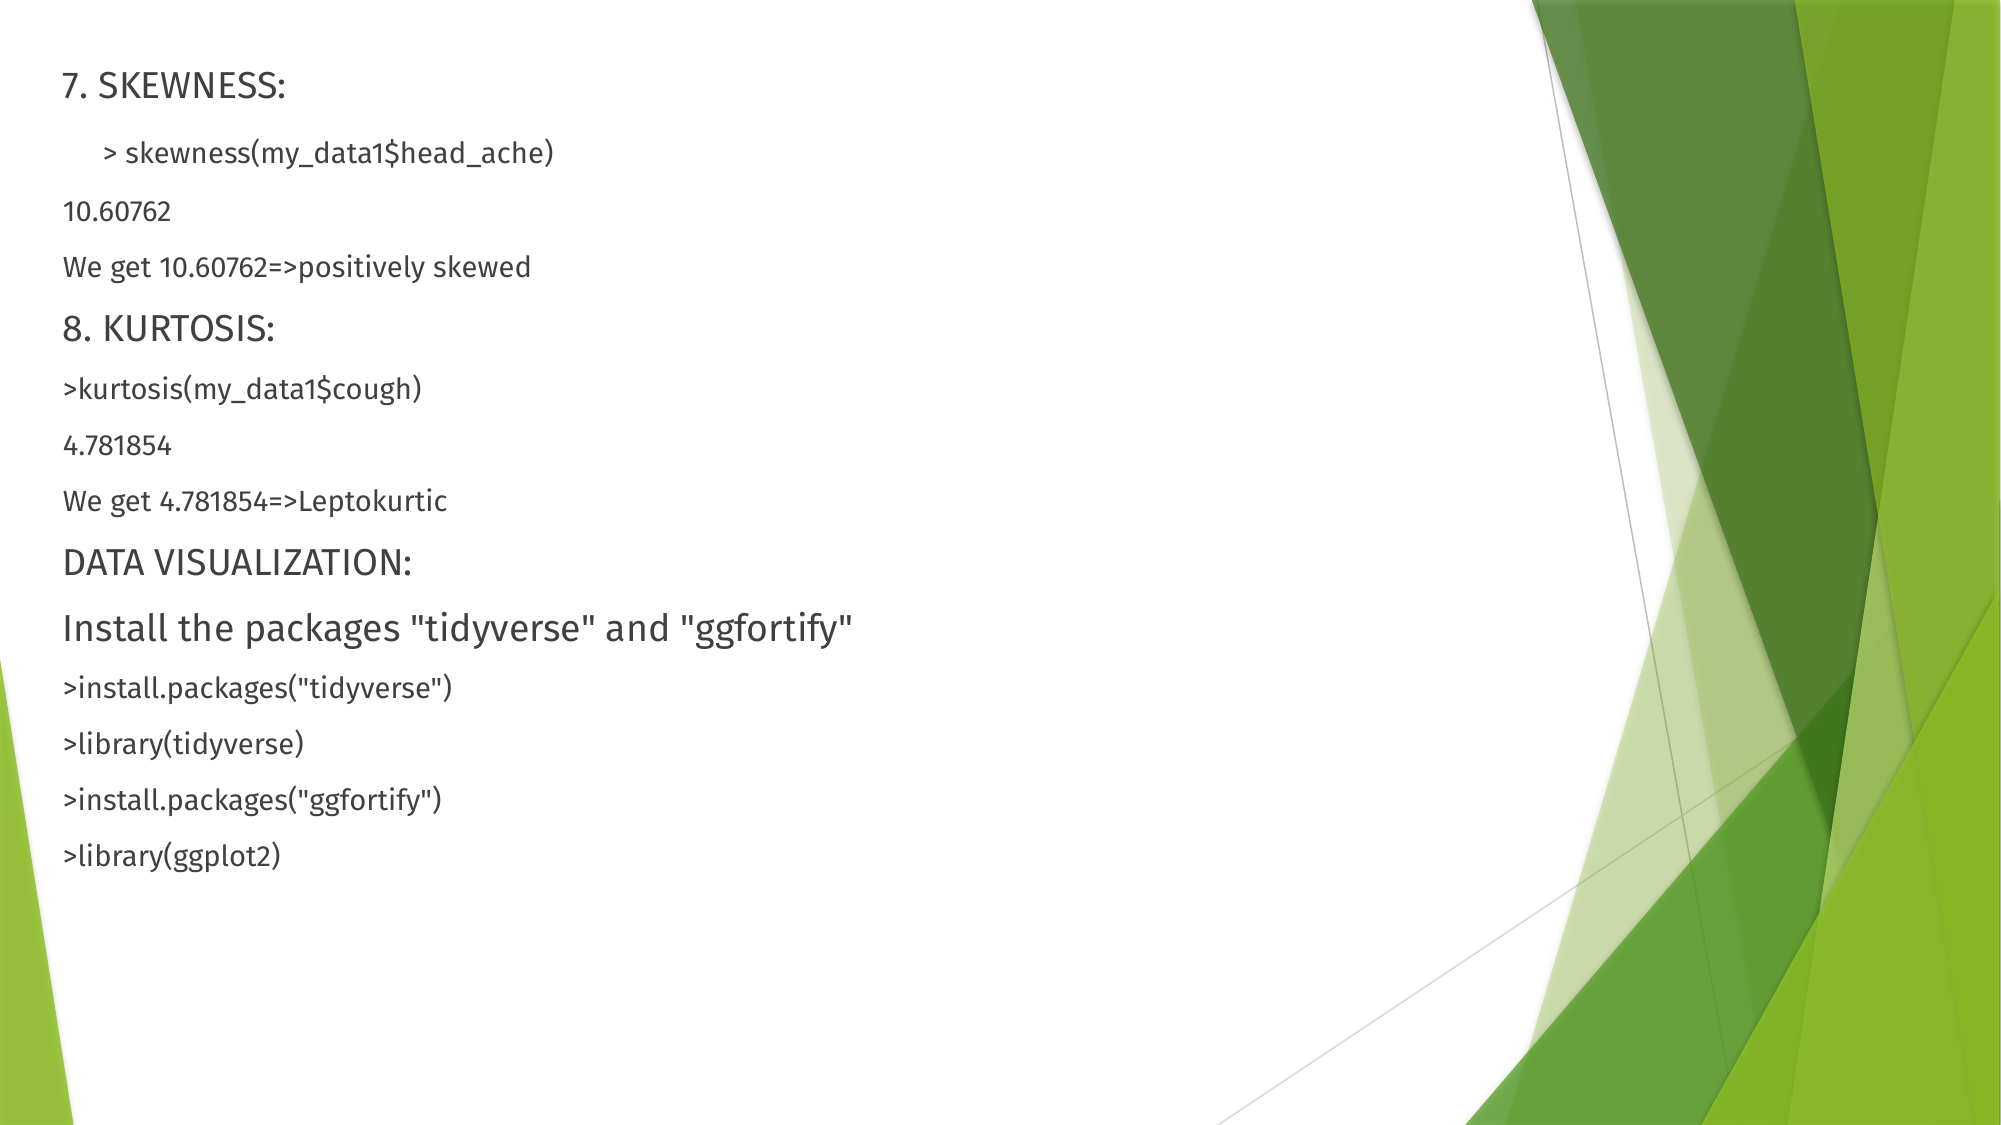

7. SKEWNESS:
    > skewness(my_data1$head_ache)
10.60762
We get 10.60762=>positively skewed
8. KURTOSIS:
>kurtosis(my_data1$cough)
4.781854
We get 4.781854=>Leptokurtic
DATA VISUALIZATION:
Install the packages "tidyverse" and "ggfortify"
>install.packages("tidyverse")
>library(tidyverse)
>install.packages("ggfortify")
>library(ggplot2)